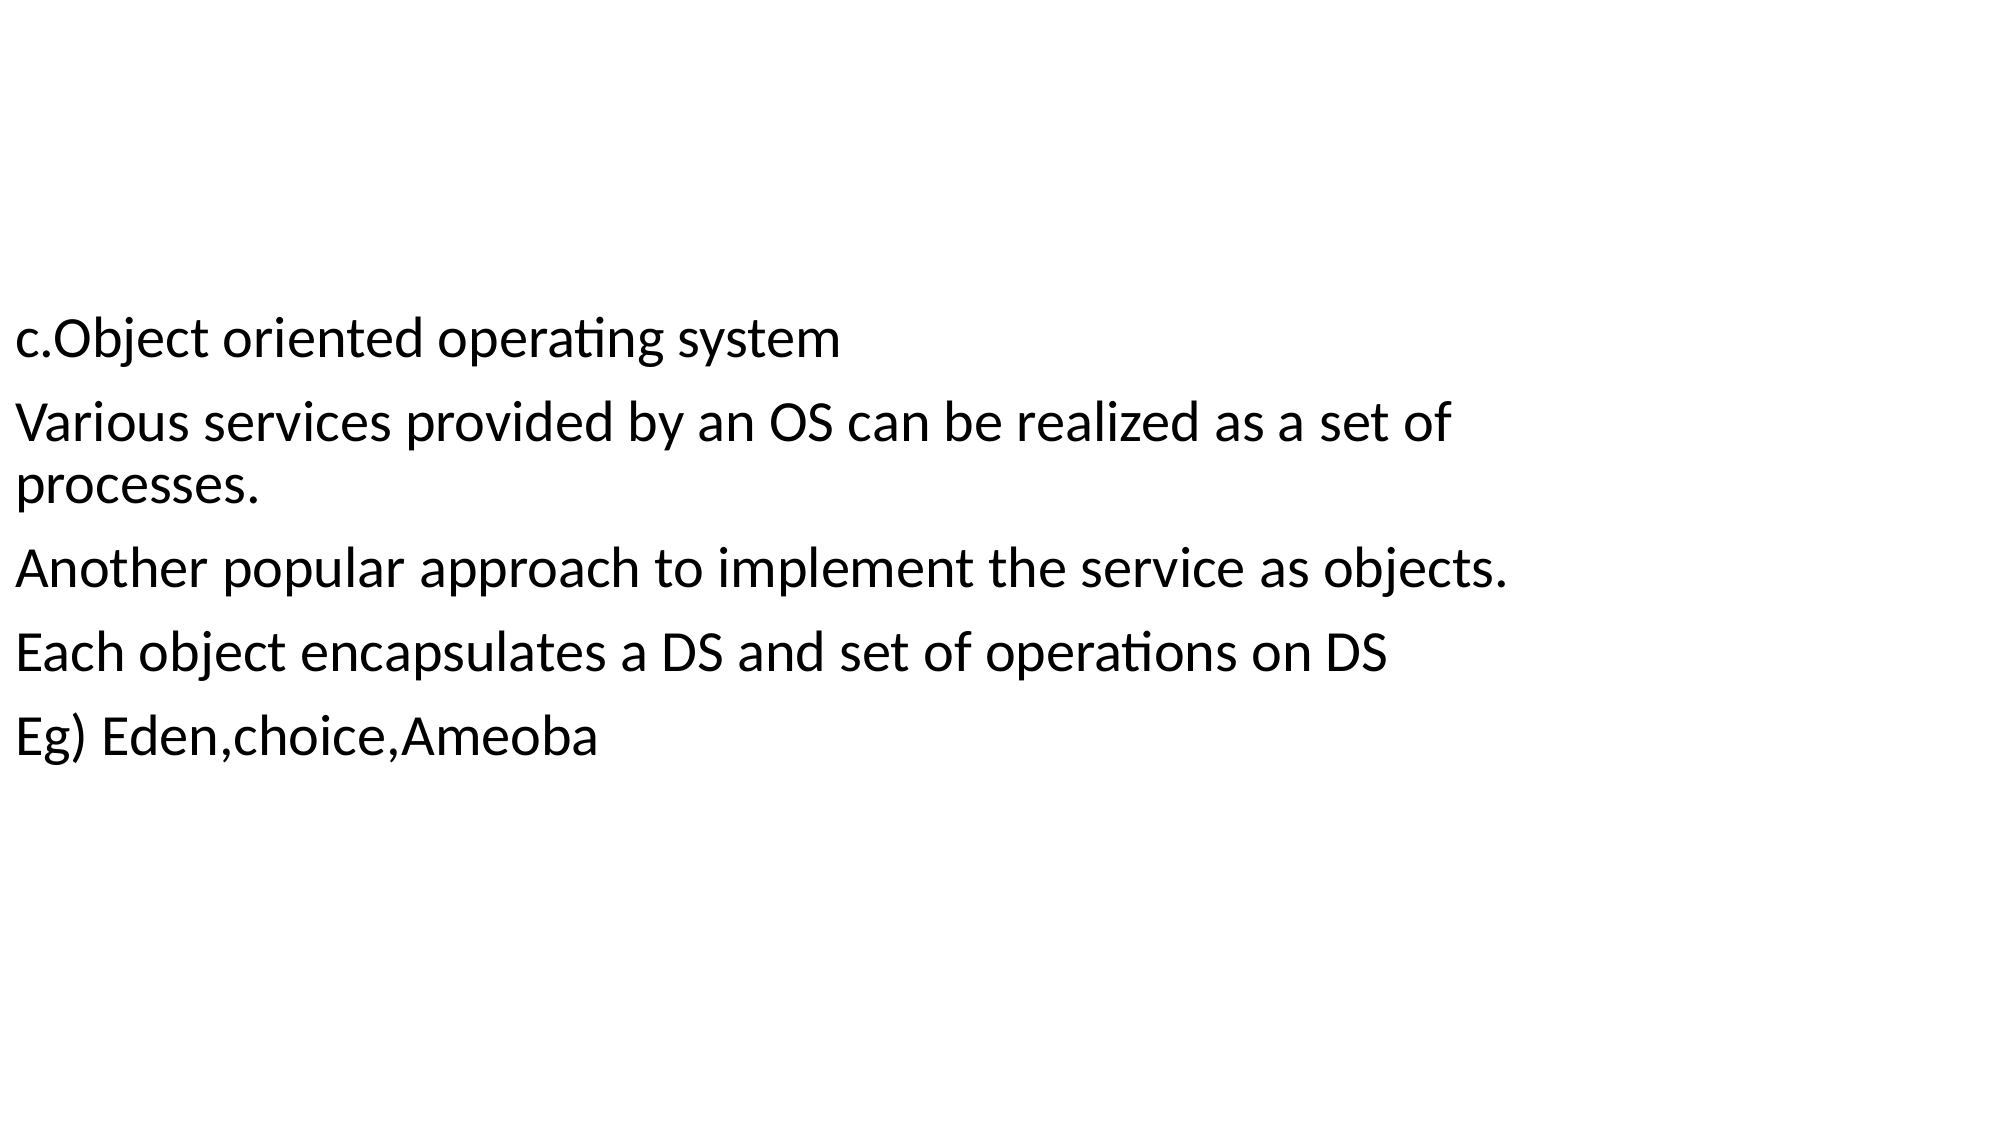

c.Object oriented operating system
Various services provided by an OS can be realized as a set of processes.
Another popular approach to implement the service as objects.
Each object encapsulates a DS and set of operations on DS
Eg) Eden,choice,Ameoba